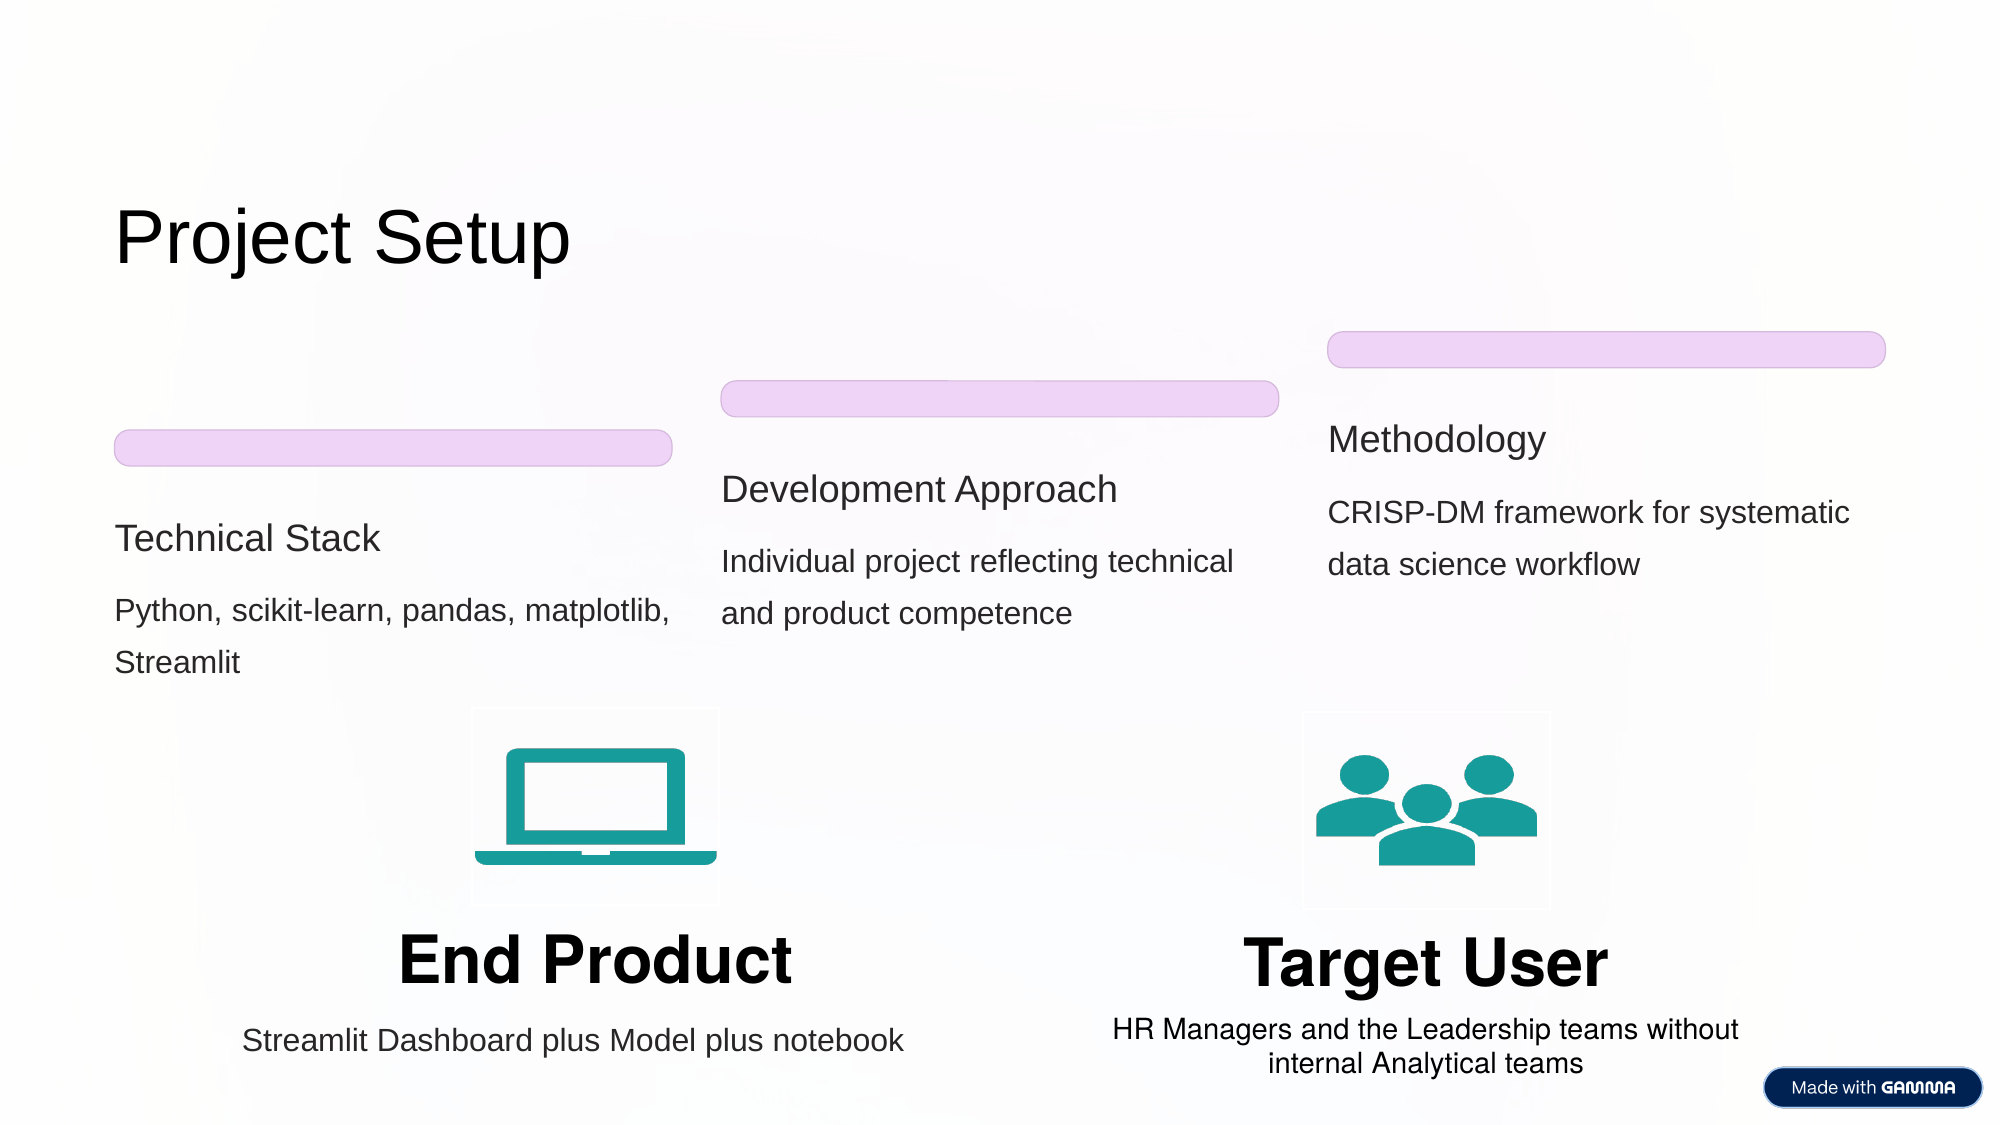

Project Setup

Methodology

Development Approach
CRISP-DM framework for systematic data science workflow
Technical Stack
Individual project reflecting technical and product competence
Python, scikit-learn, pandas, matplotlib, Streamlit
End Product
Streamlit Dashboard plus Model plus notebook
Target User
HR Managers and the Leadership teams without internal Analytical teams